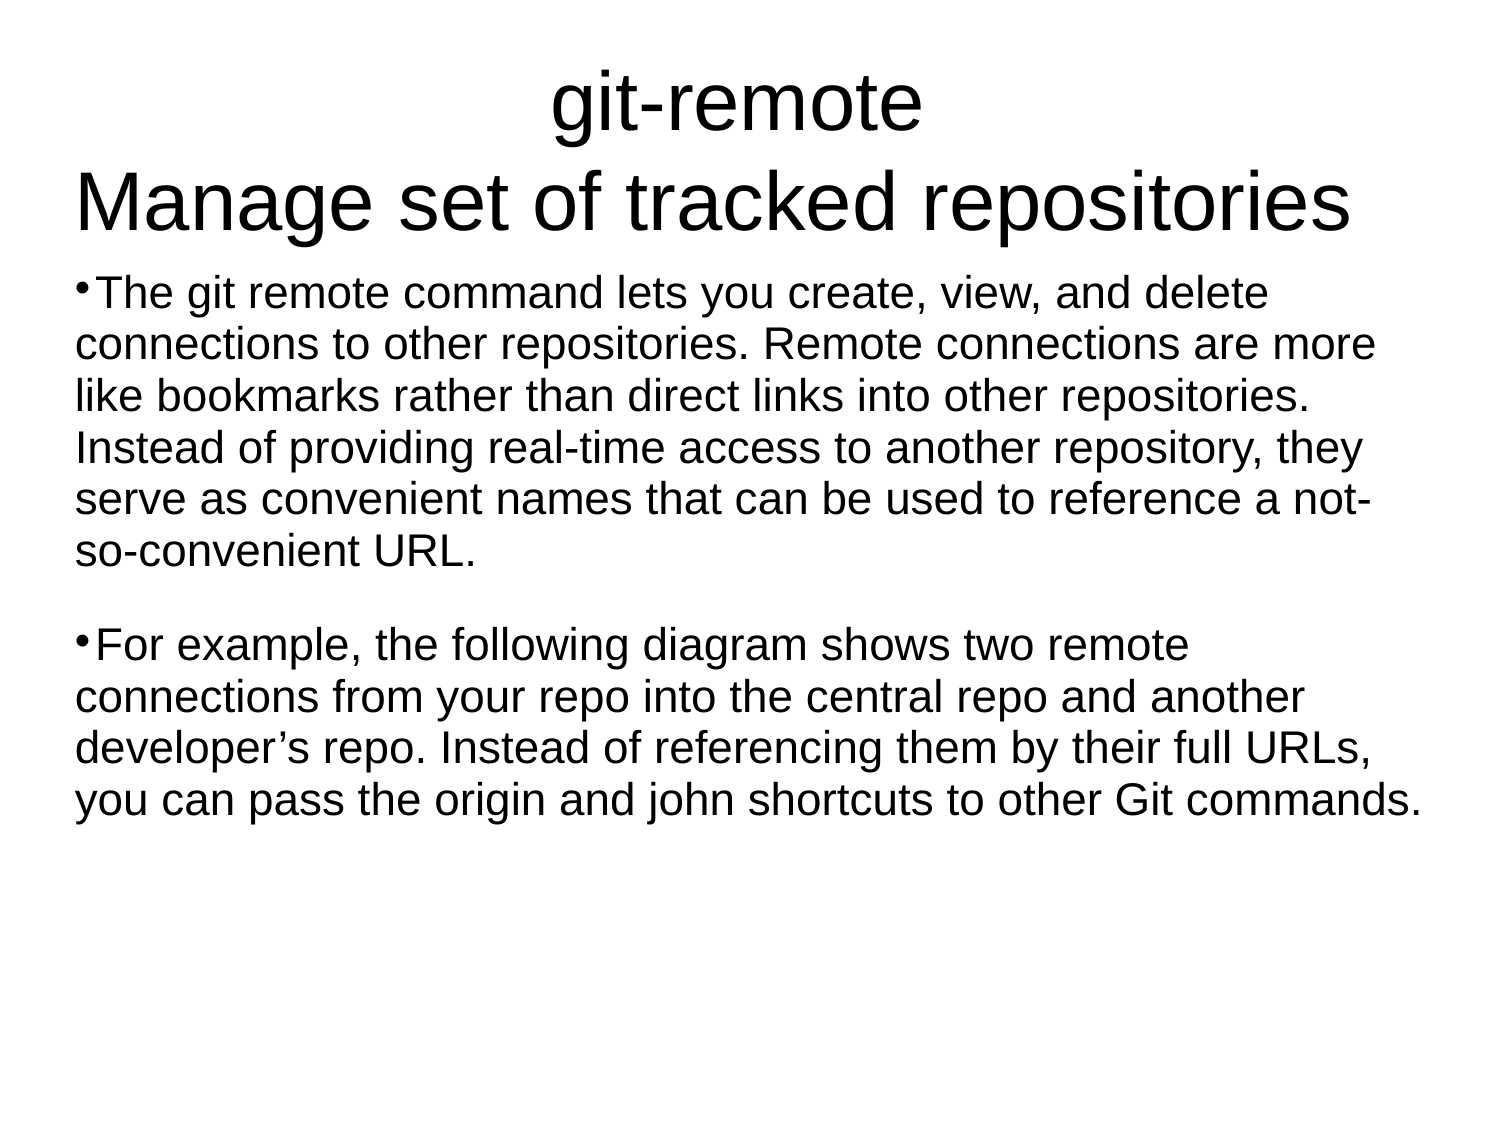

git-remote
Manage set of tracked repositories

The git remote command lets you create, view, and delete connections to other repositories. Remote connections are more like bookmarks rather than direct links into other repositories. Instead of providing real-time access to another repository, they serve as convenient names that can be used to reference a not-so-convenient URL.

For example, the following diagram shows two remote connections from your repo into the central repo and another developer’s repo. Instead of referencing them by their full URLs, you can pass the origin and john shortcuts to other Git commands.